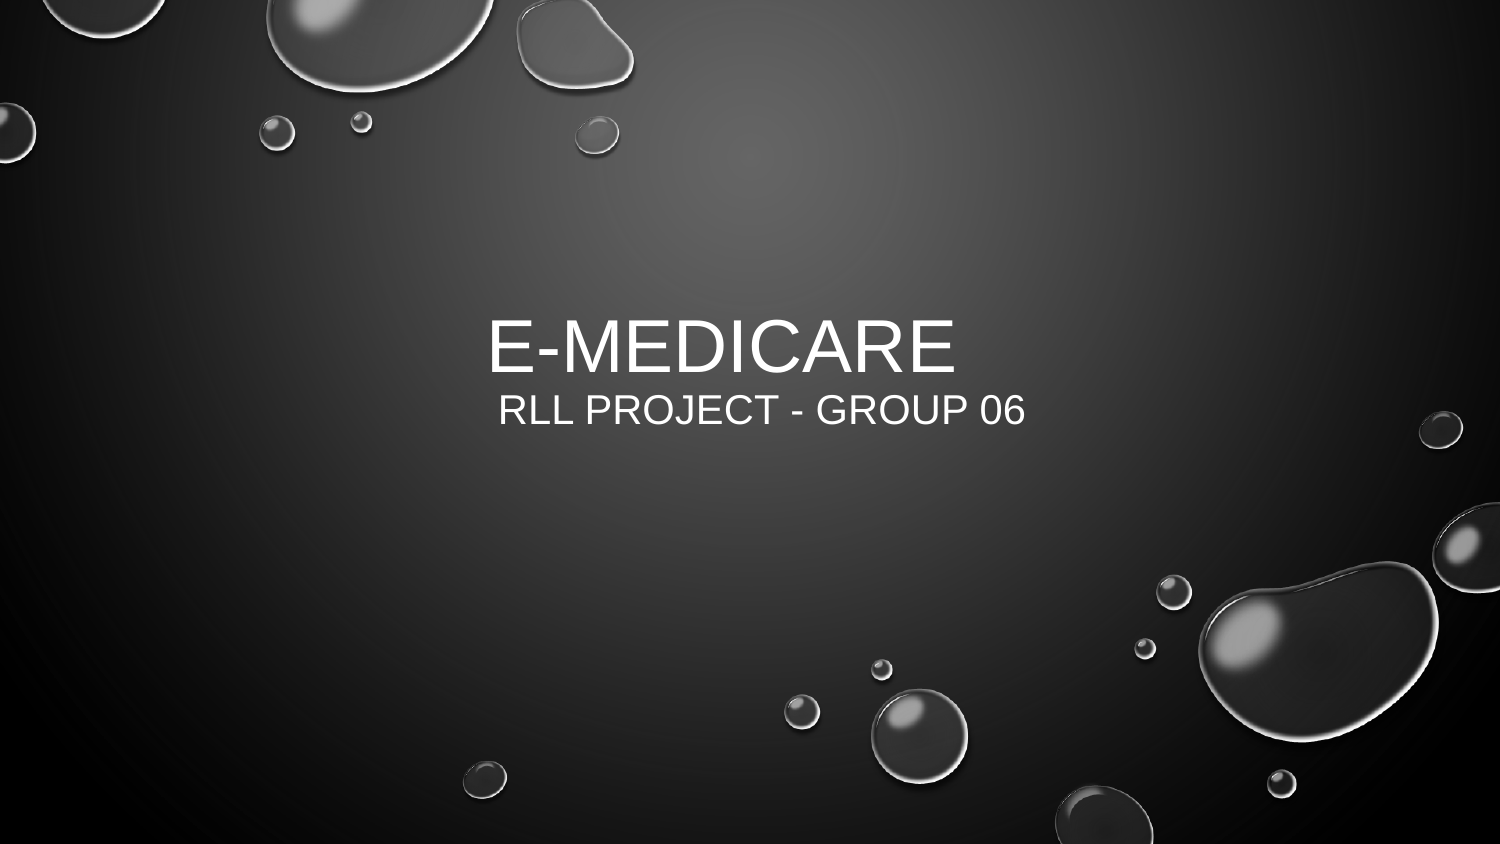

# E-Medicare
 RLL Project - Group 06